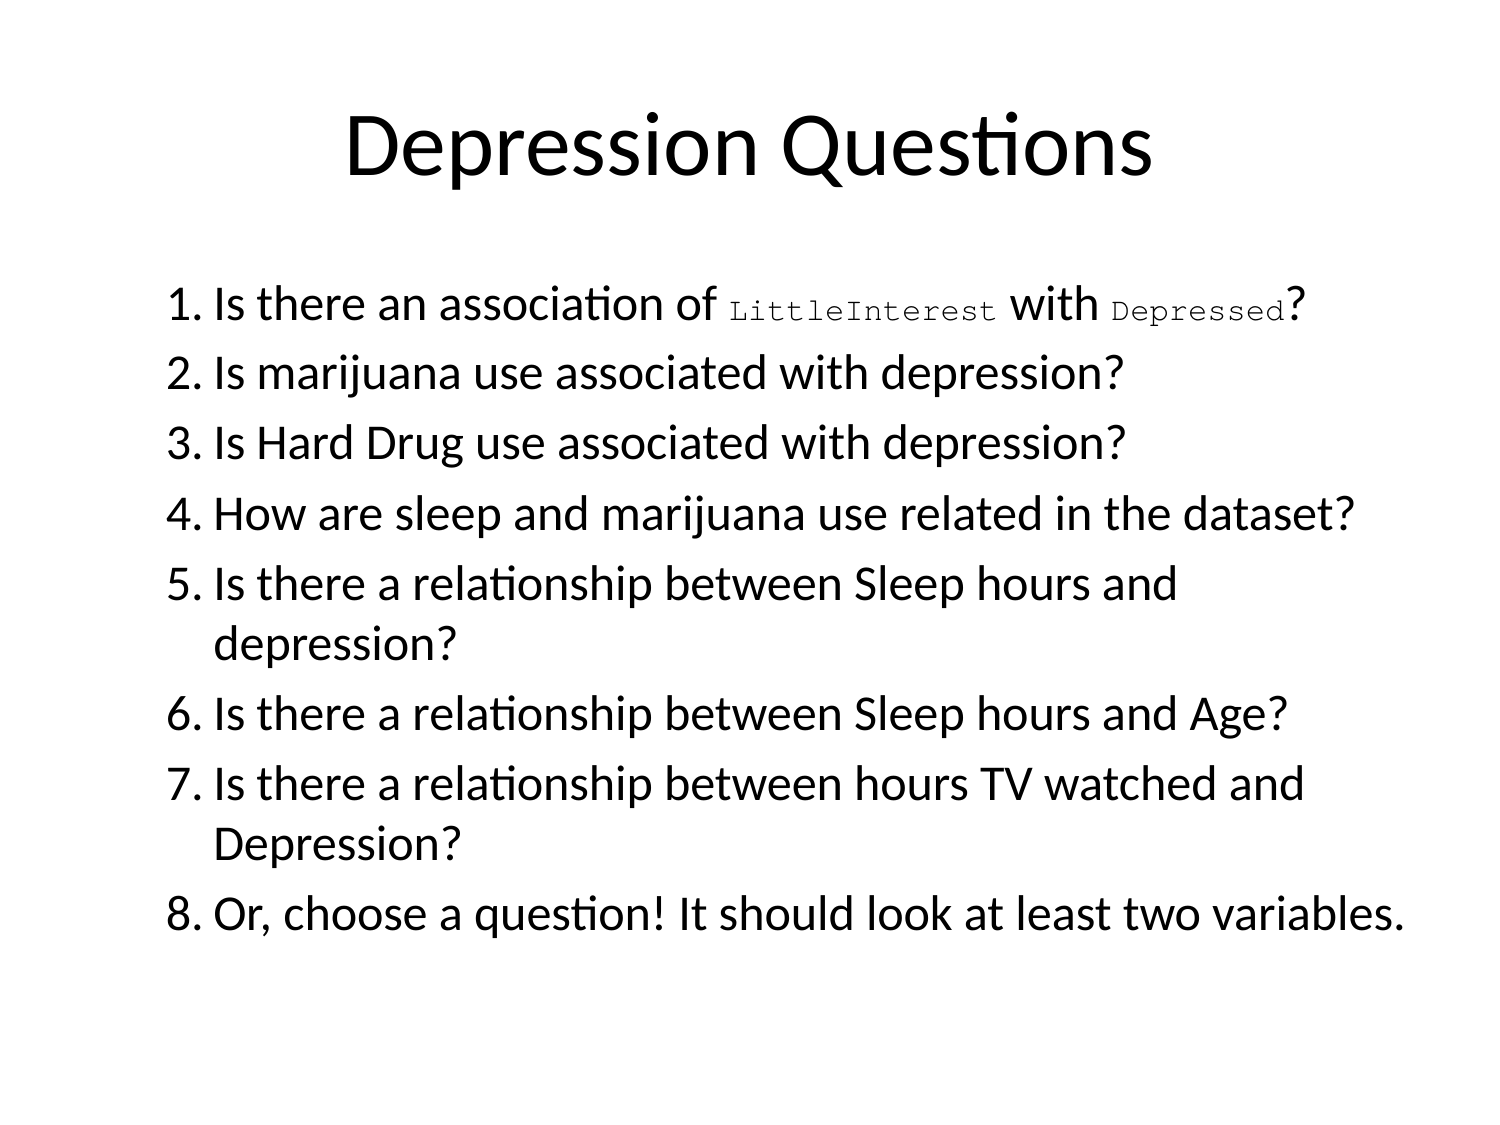

# Depression Questions
Is there an association of LittleInterest with Depressed?
Is marijuana use associated with depression?
Is Hard Drug use associated with depression?
How are sleep and marijuana use related in the dataset?
Is there a relationship between Sleep hours and depression?
Is there a relationship between Sleep hours and Age?
Is there a relationship between hours TV watched and Depression?
Or, choose a question! It should look at least two variables.